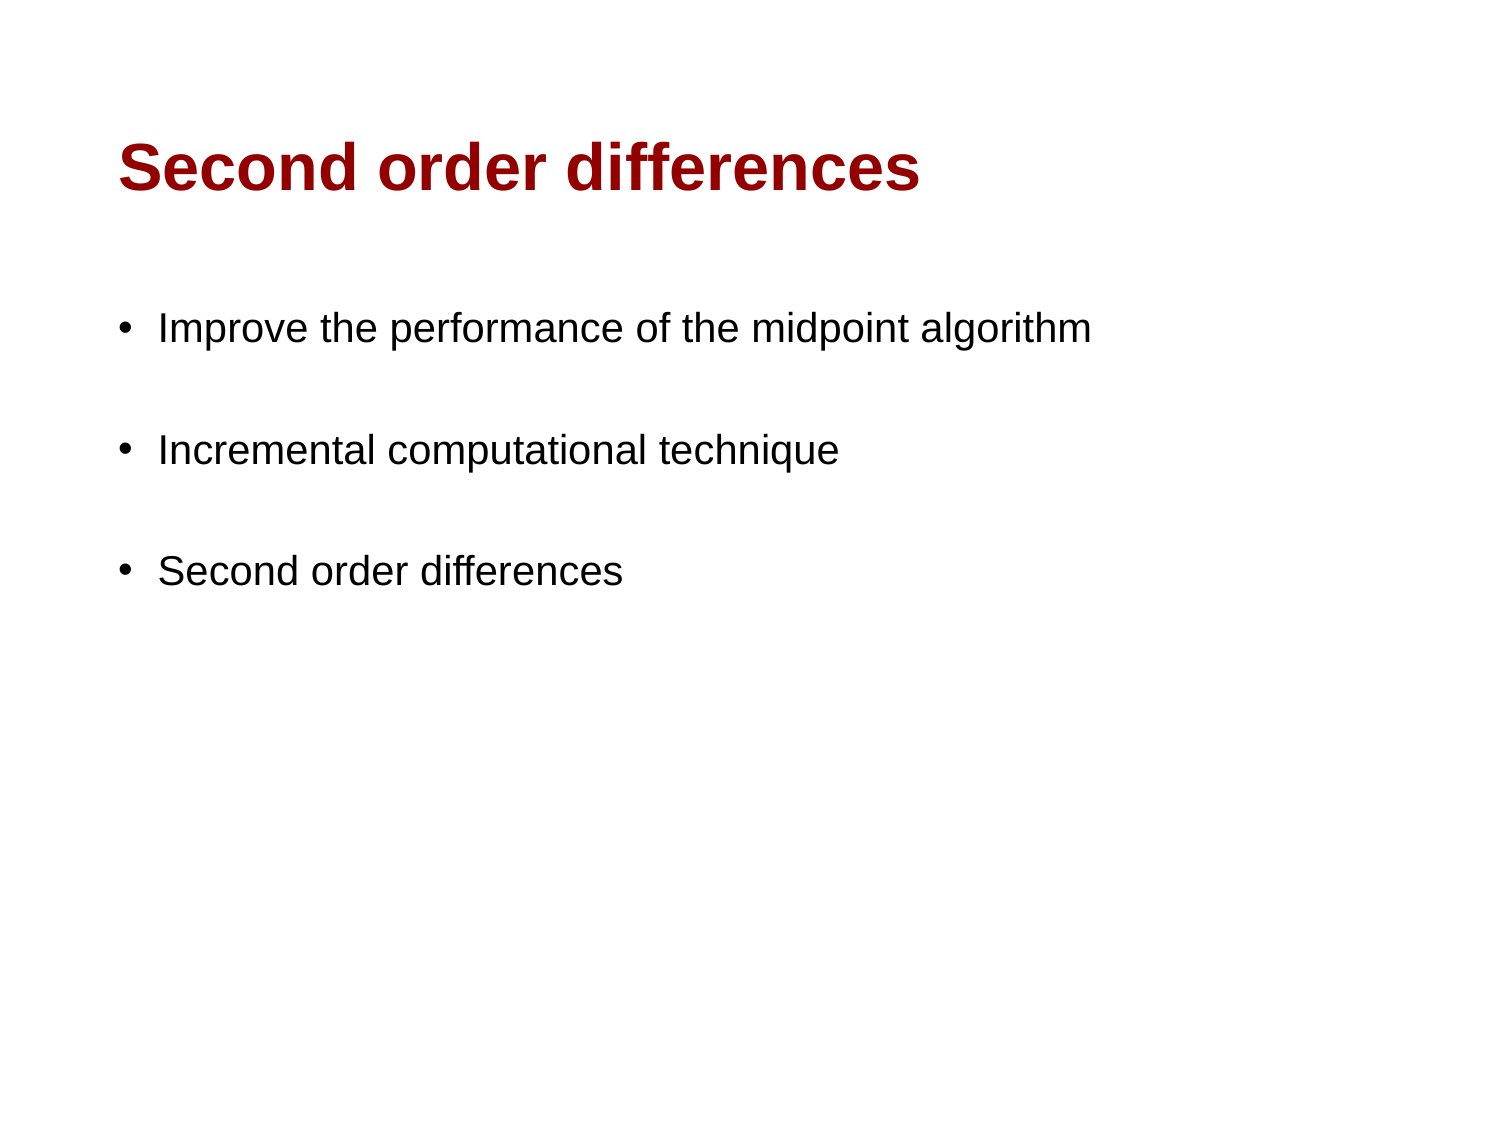

# Second order differences
 Improve the performance of the midpoint algorithm

 Incremental computational technique

 Second order differences